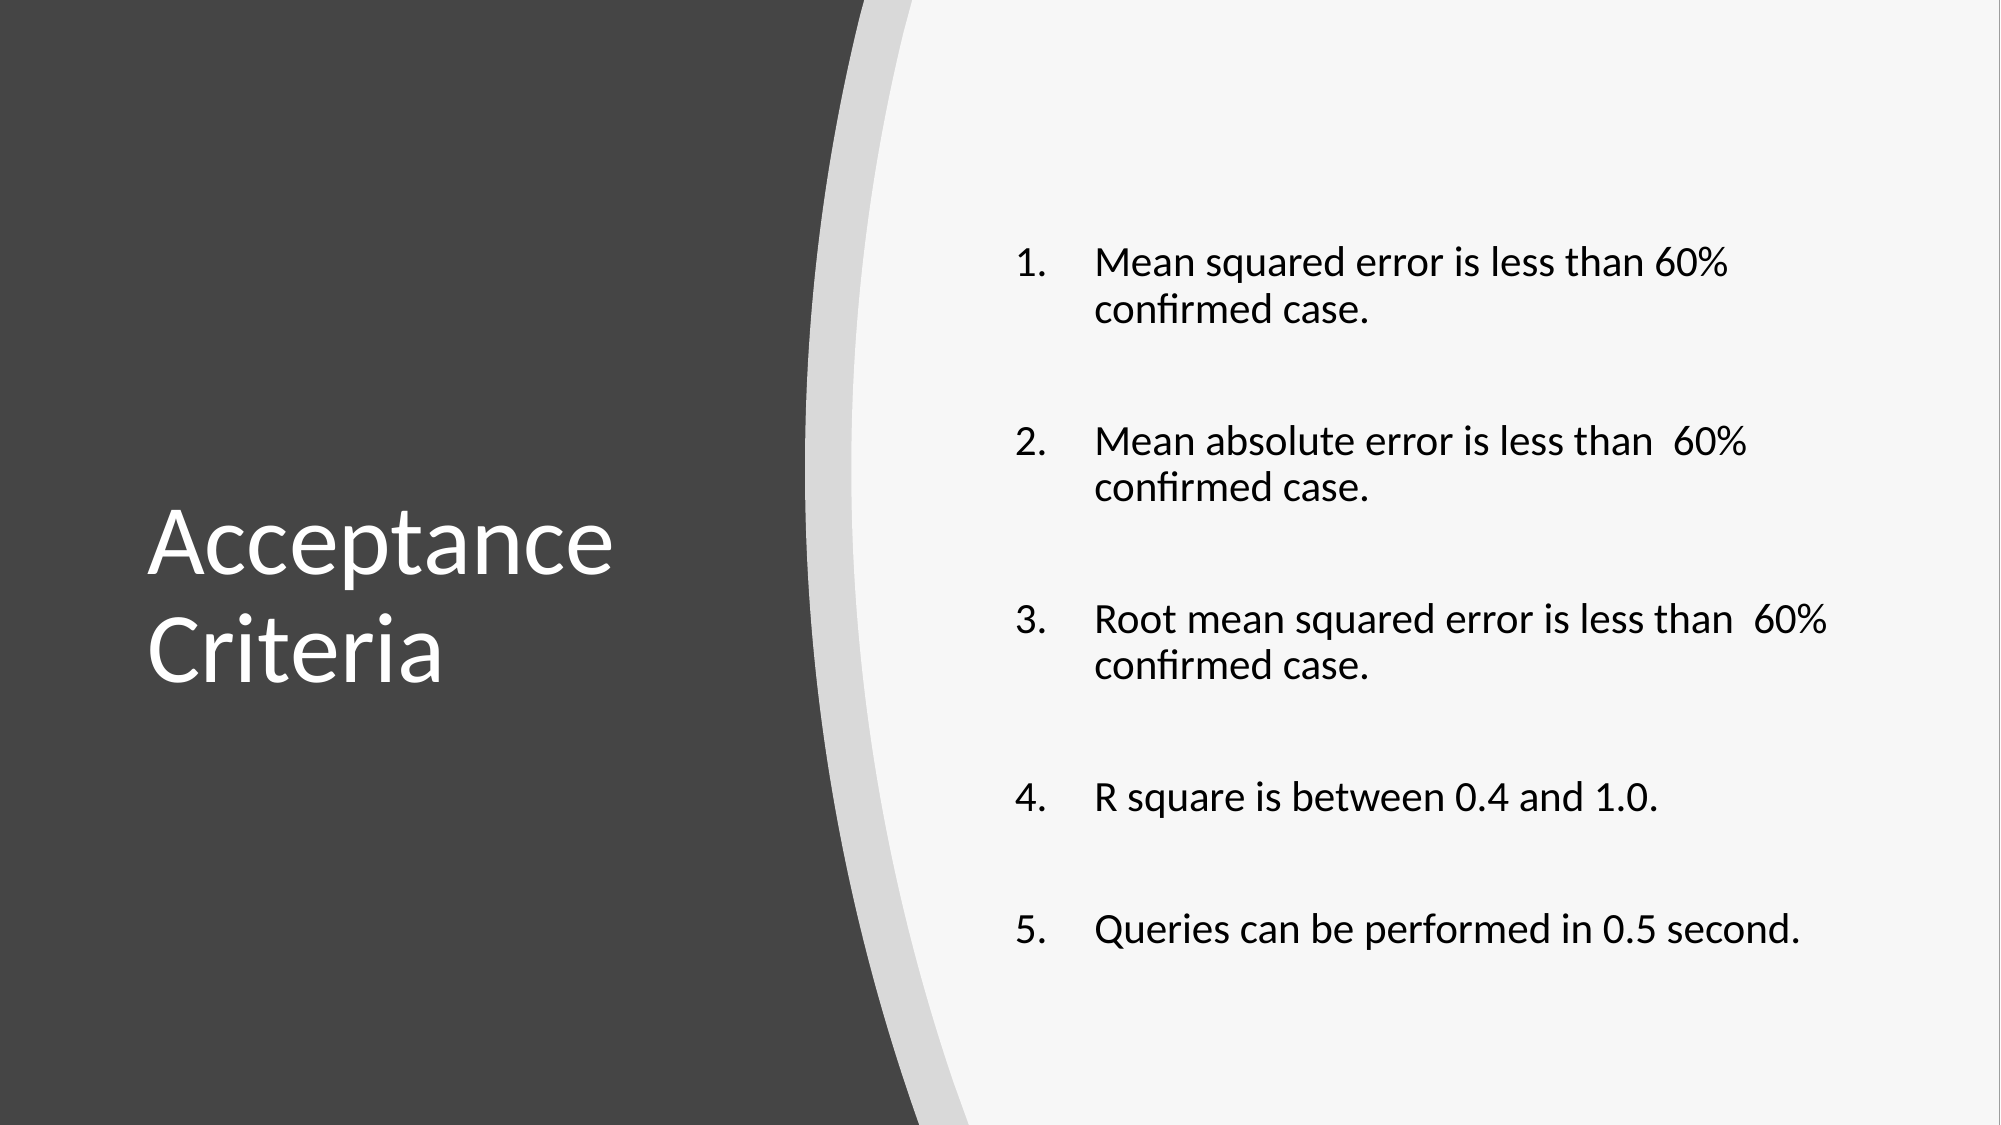

Mean squared error is less than 60% confirmed case.

Mean absolute error is less than  60% confirmed case.

Root mean squared error is less than  60% confirmed case.

R square is between 0.4 and 1.0.

Queries can be performed in 0.5 second.
# Acceptance Criteria